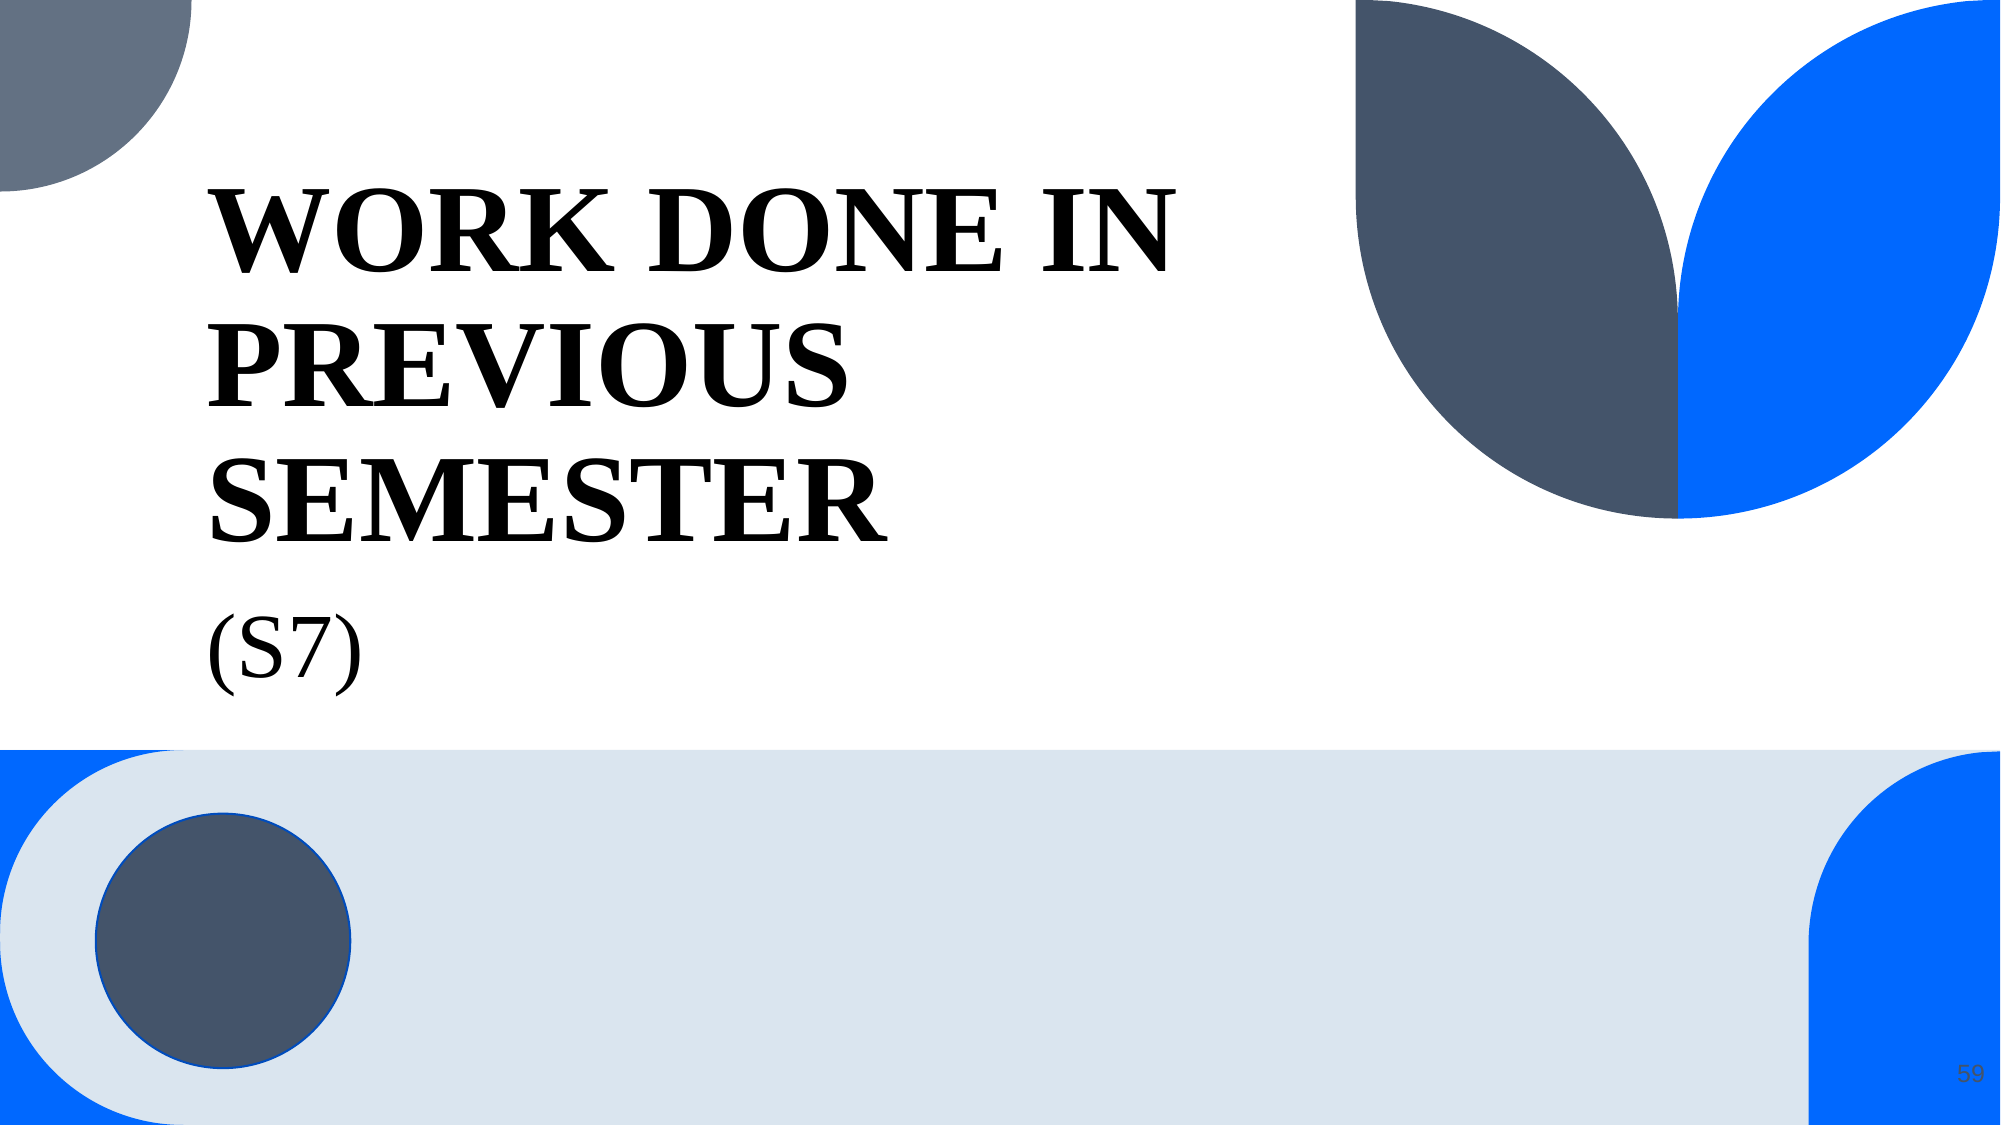

# WORK DONE IN PREVIOUS SEMESTER
(S7)

59